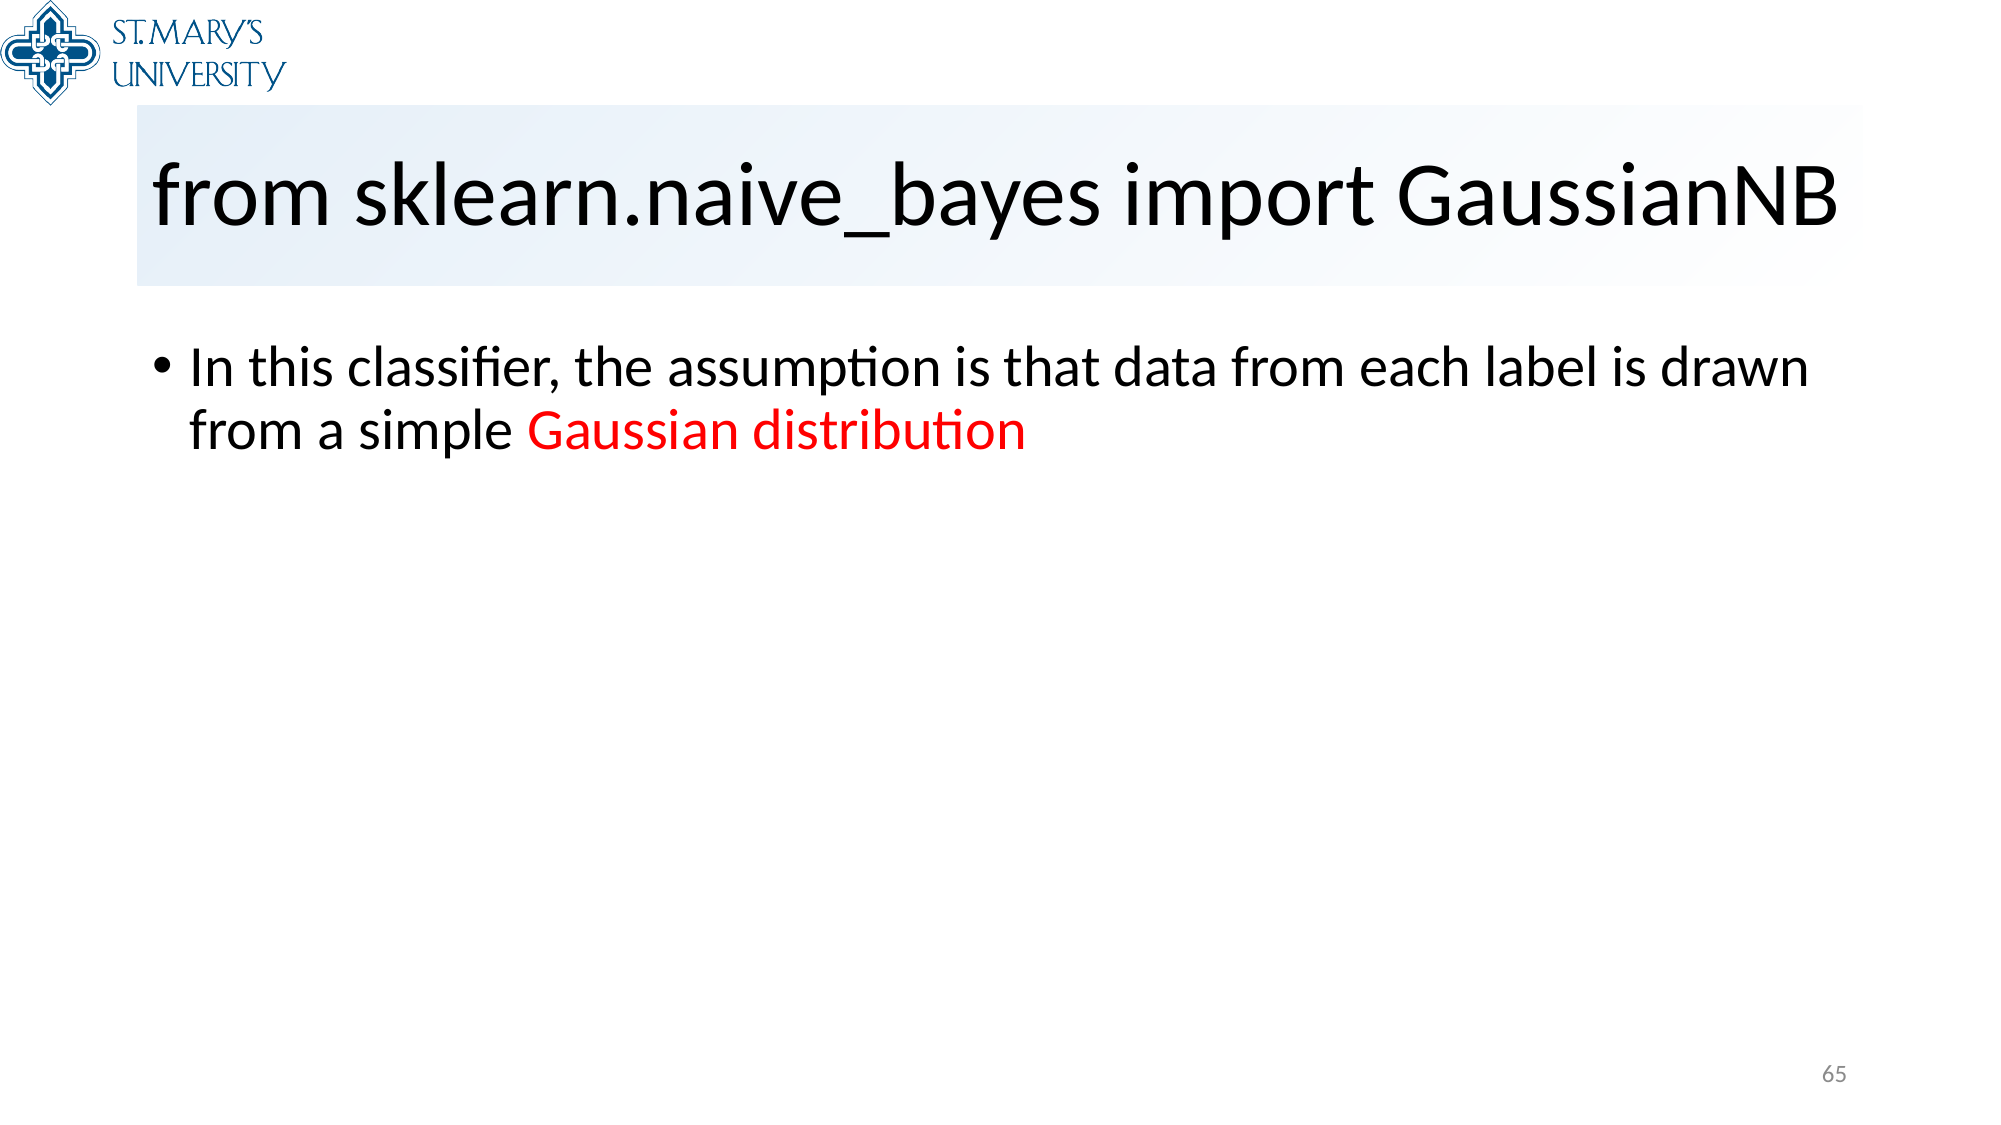

# from sklearn.naive_bayes import GaussianNB
In this classifier, the assumption is that data from each label is drawn from a simple Gaussian distribution

65